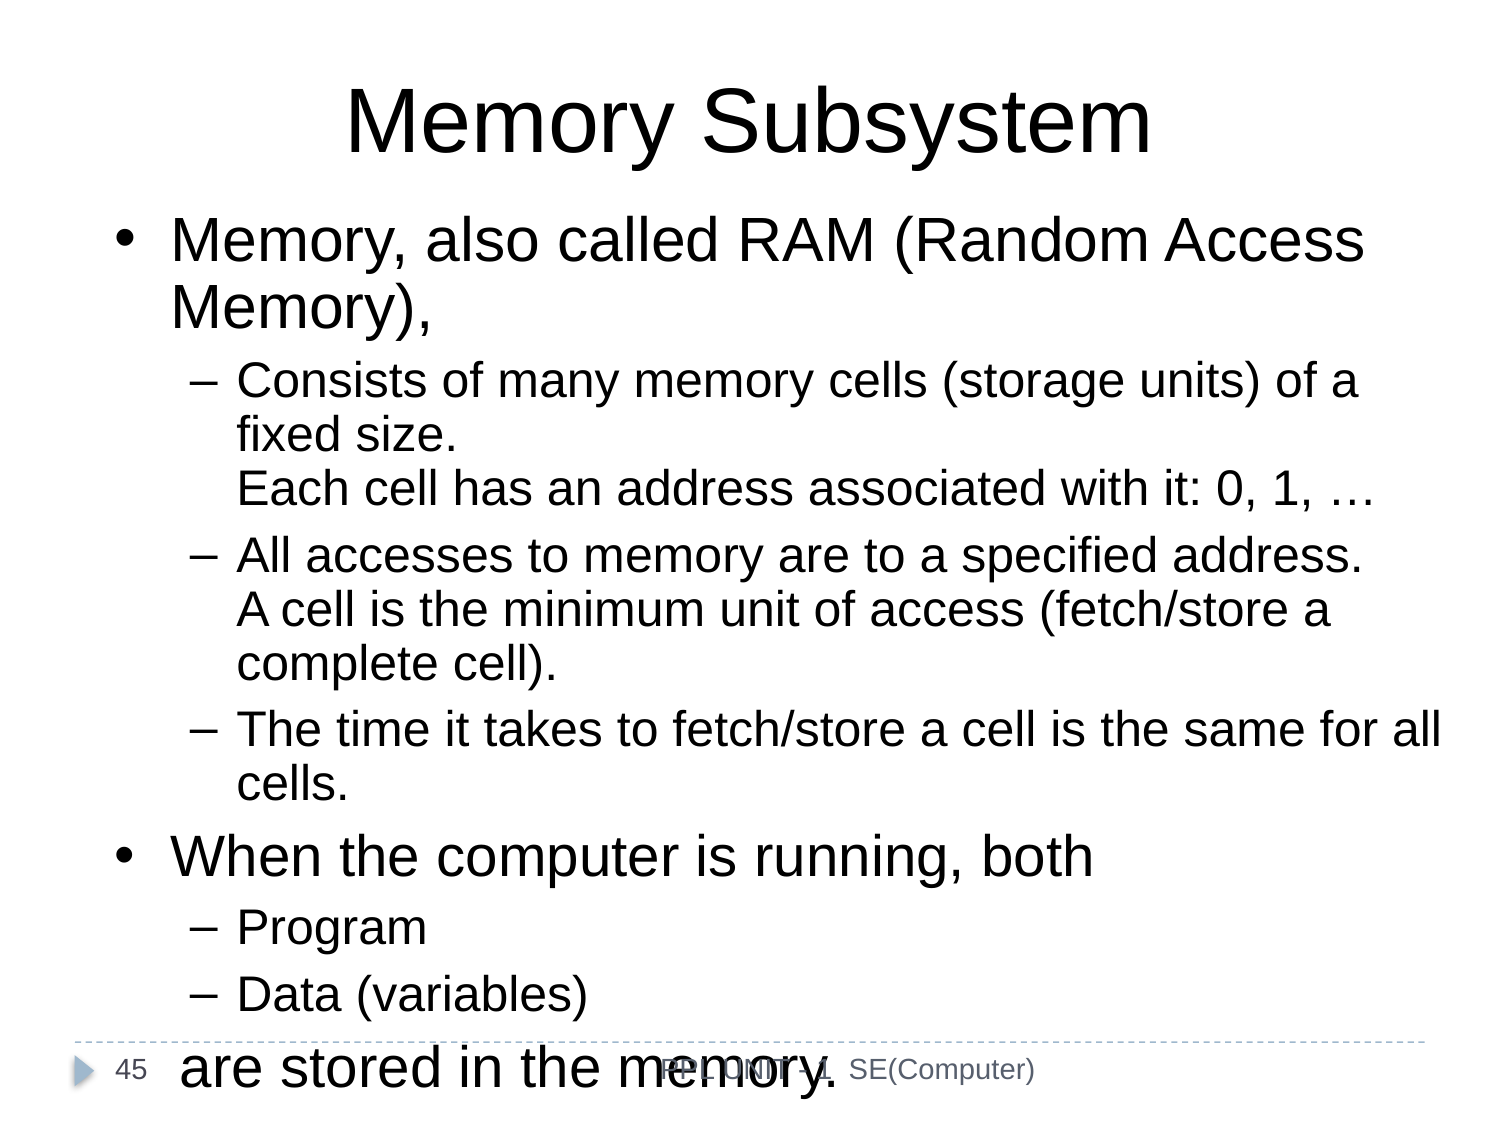

Memory Subsystem
Memory, also called RAM (Random Access Memory),
Consists of many memory cells (storage units) of a fixed size.
Each cell has an address associated with it: 0, 1, …
All accesses to memory are to a specified address.
A cell is the minimum unit of access (fetch/store a complete cell).
The time it takes to fetch/store a cell is the same for all cells.
When the computer is running, both
Program
Data (variables)
    are stored in the memory.
45
PPL UNIT - 1  SE(Computer)